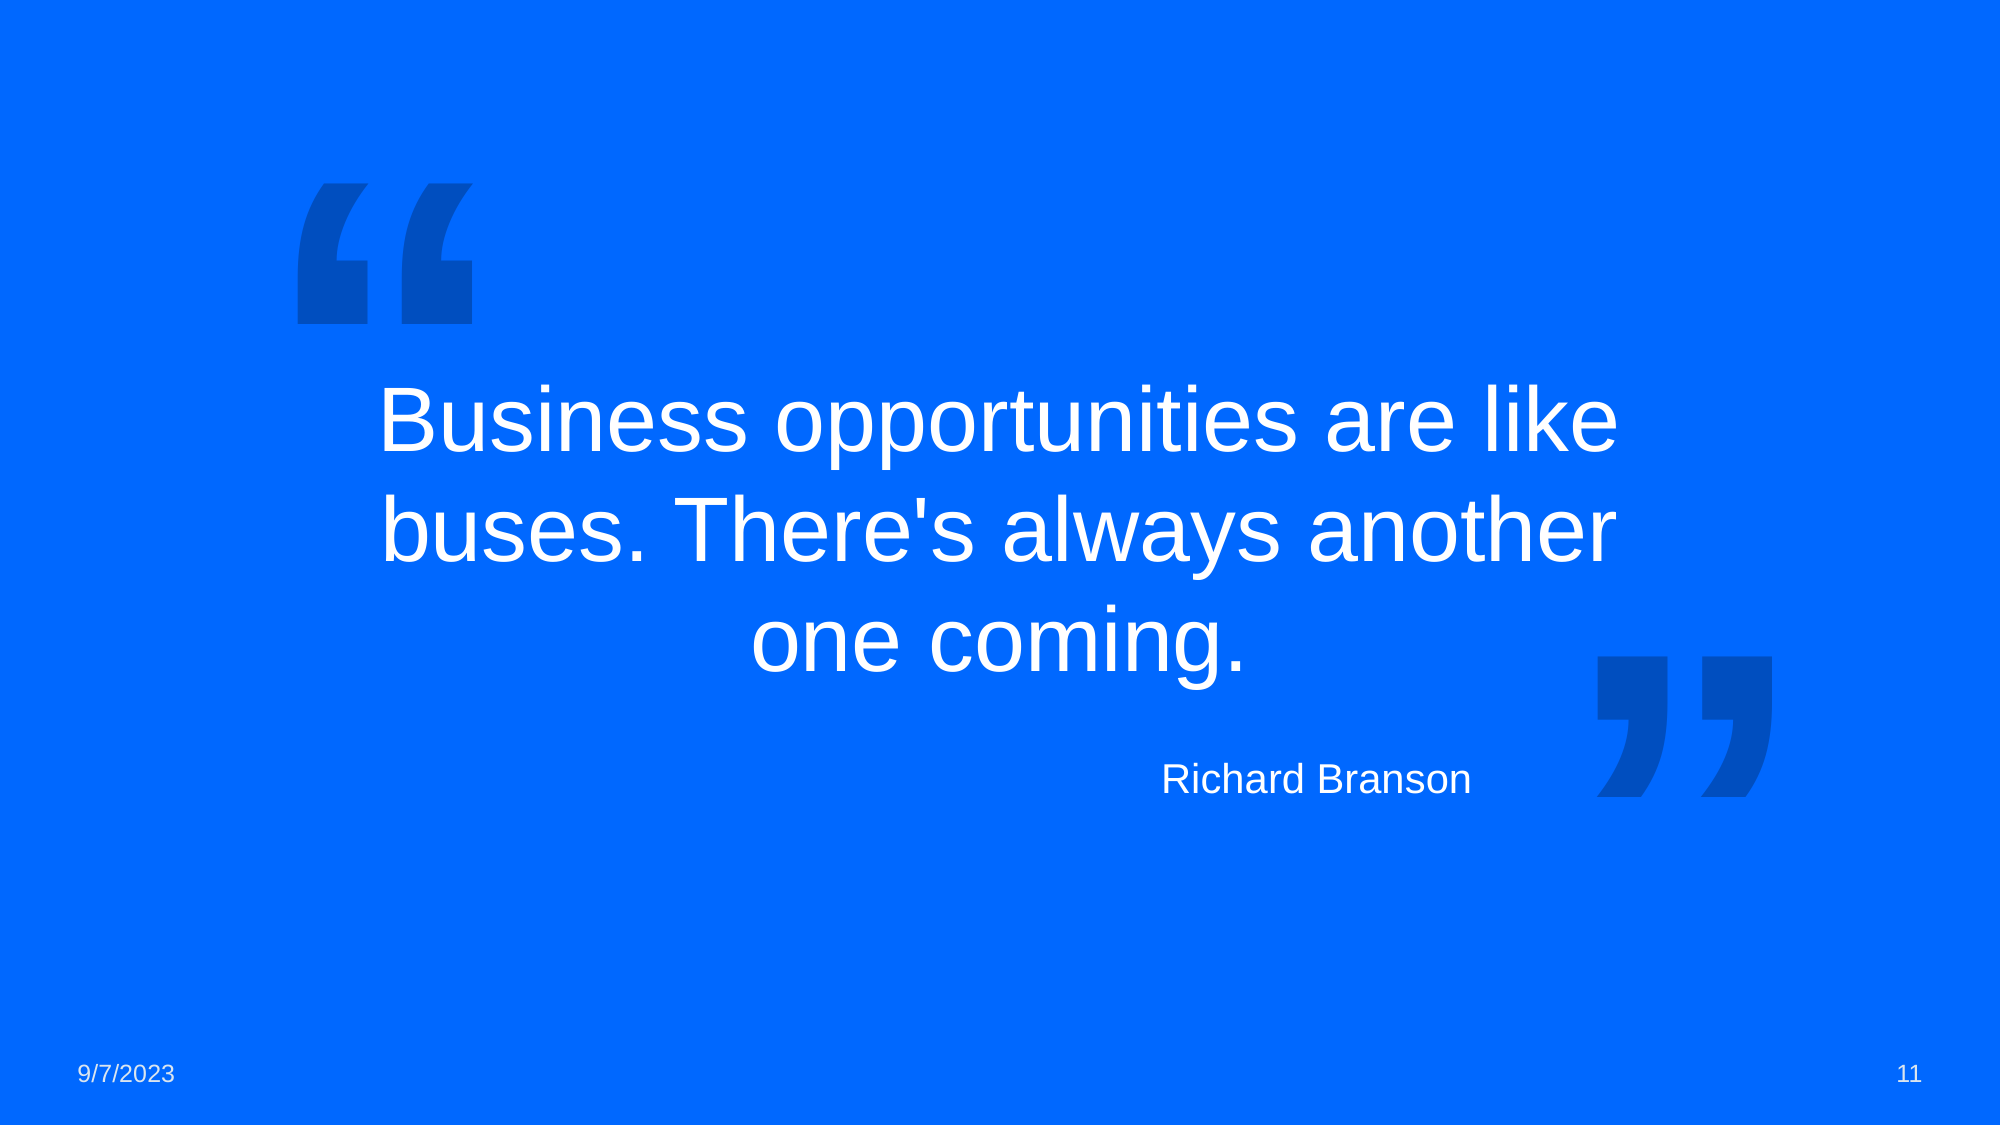

“
# Business opportunities are like buses. There's always another one coming.
”
Richard Branson

9/7/2023
11